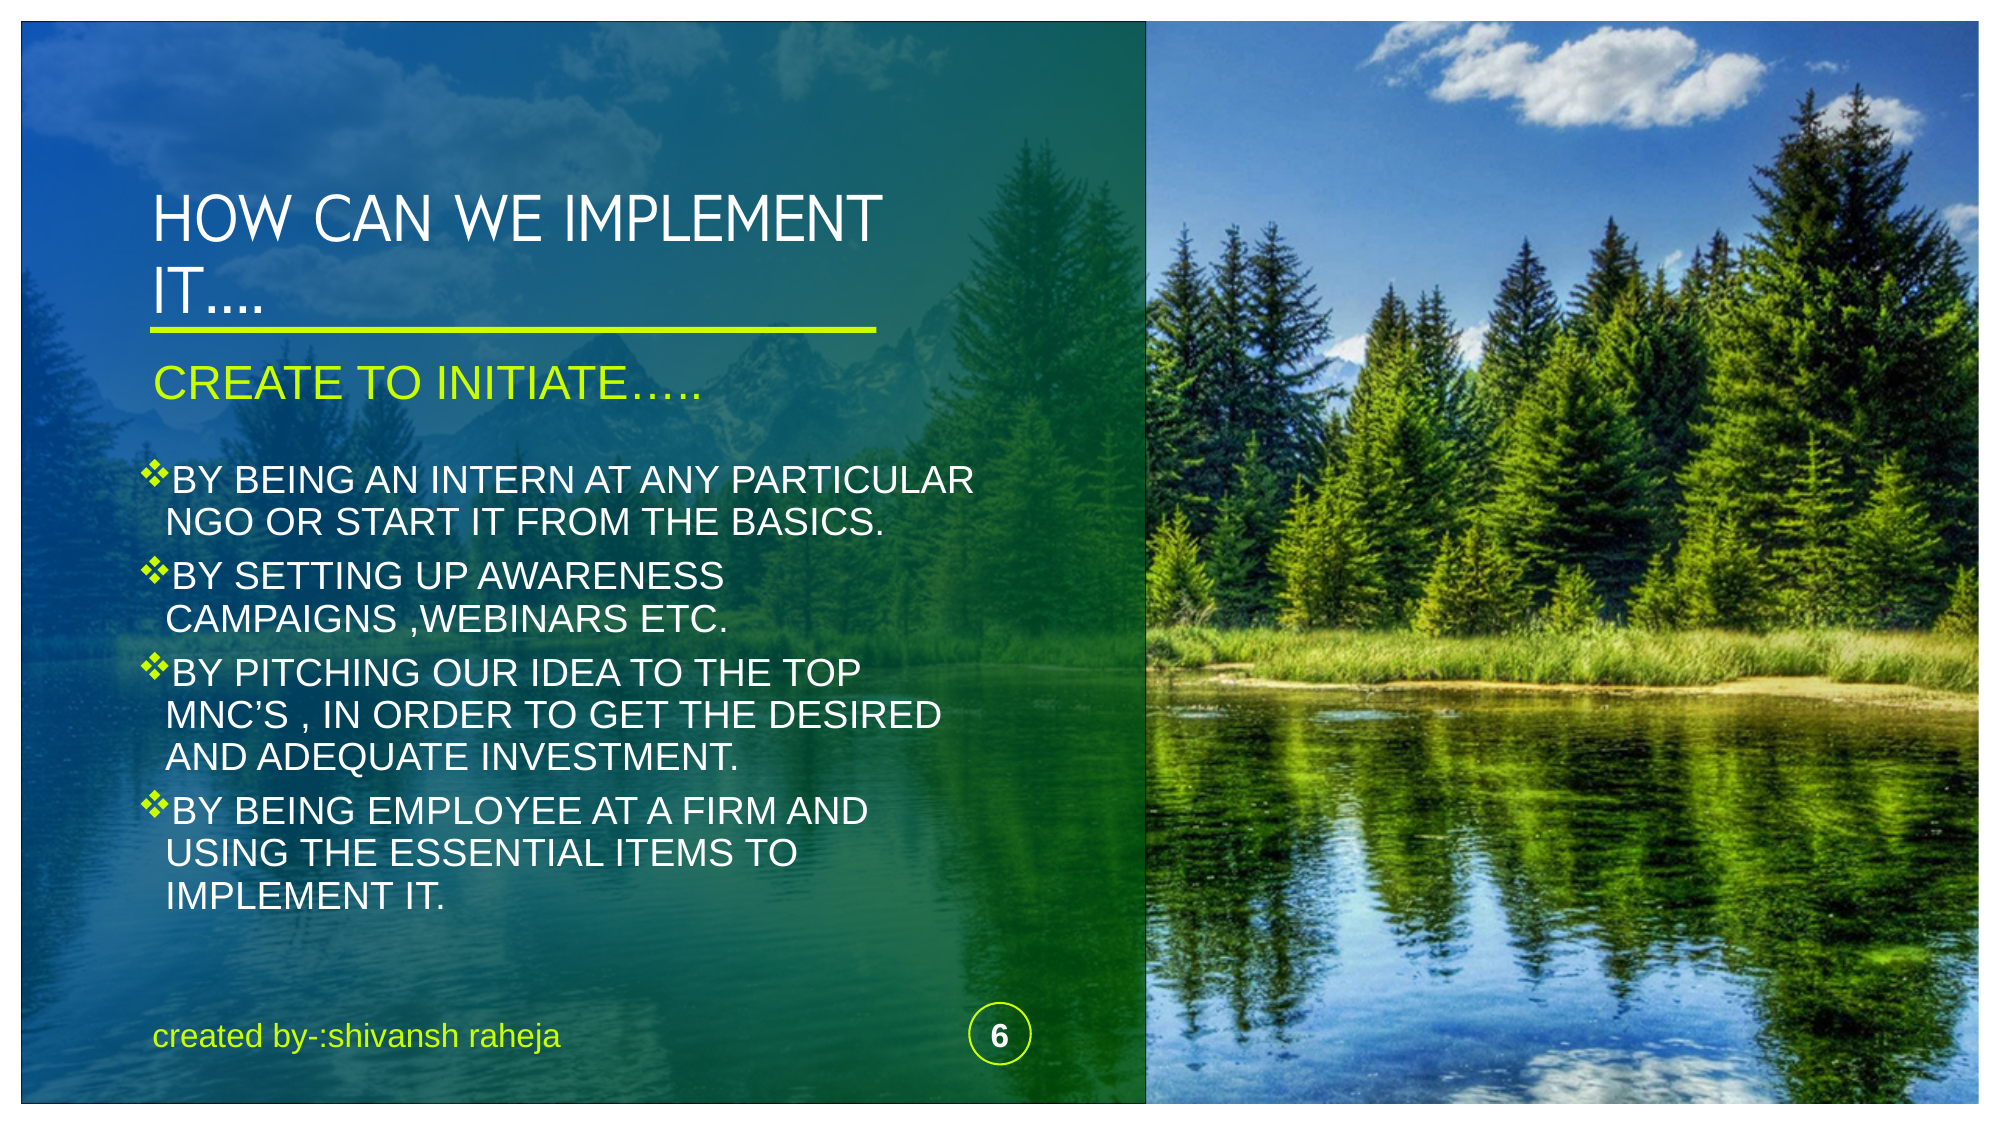

# HOW CAN WE IMPLEMENT IT….
CREATE TO INITIATE…..
BY BEING AN INTERN AT ANY PARTICULAR NGO OR START IT FROM THE BASICS.
BY SETTING UP AWARENESS CAMPAIGNS ,WEBINARS ETC.
BY PITCHING OUR IDEA TO THE TOP MNC’S , IN ORDER TO GET THE DESIRED AND ADEQUATE INVESTMENT.
BY BEING EMPLOYEE AT A FIRM AND USING THE ESSENTIAL ITEMS TO IMPLEMENT IT.
created by-:shivansh raheja
6